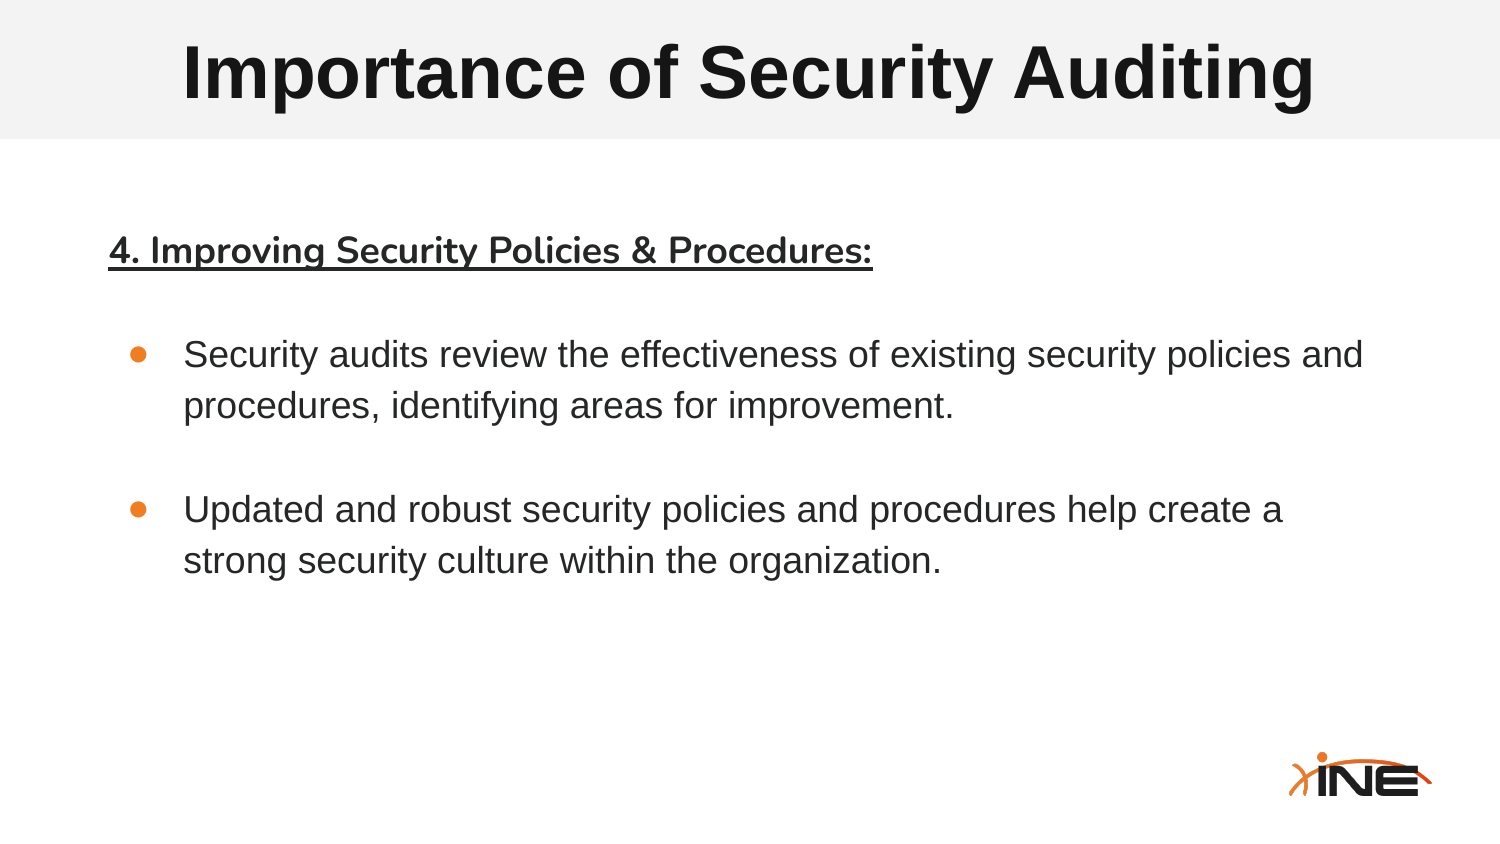

# Importance of Security Auditing
4. Improving Security Policies & Procedures:

Security audits review the effectiveness of existing security policies and procedures, identifying areas for improvement.

Updated and robust security policies and procedures help create a strong security culture within the organization.